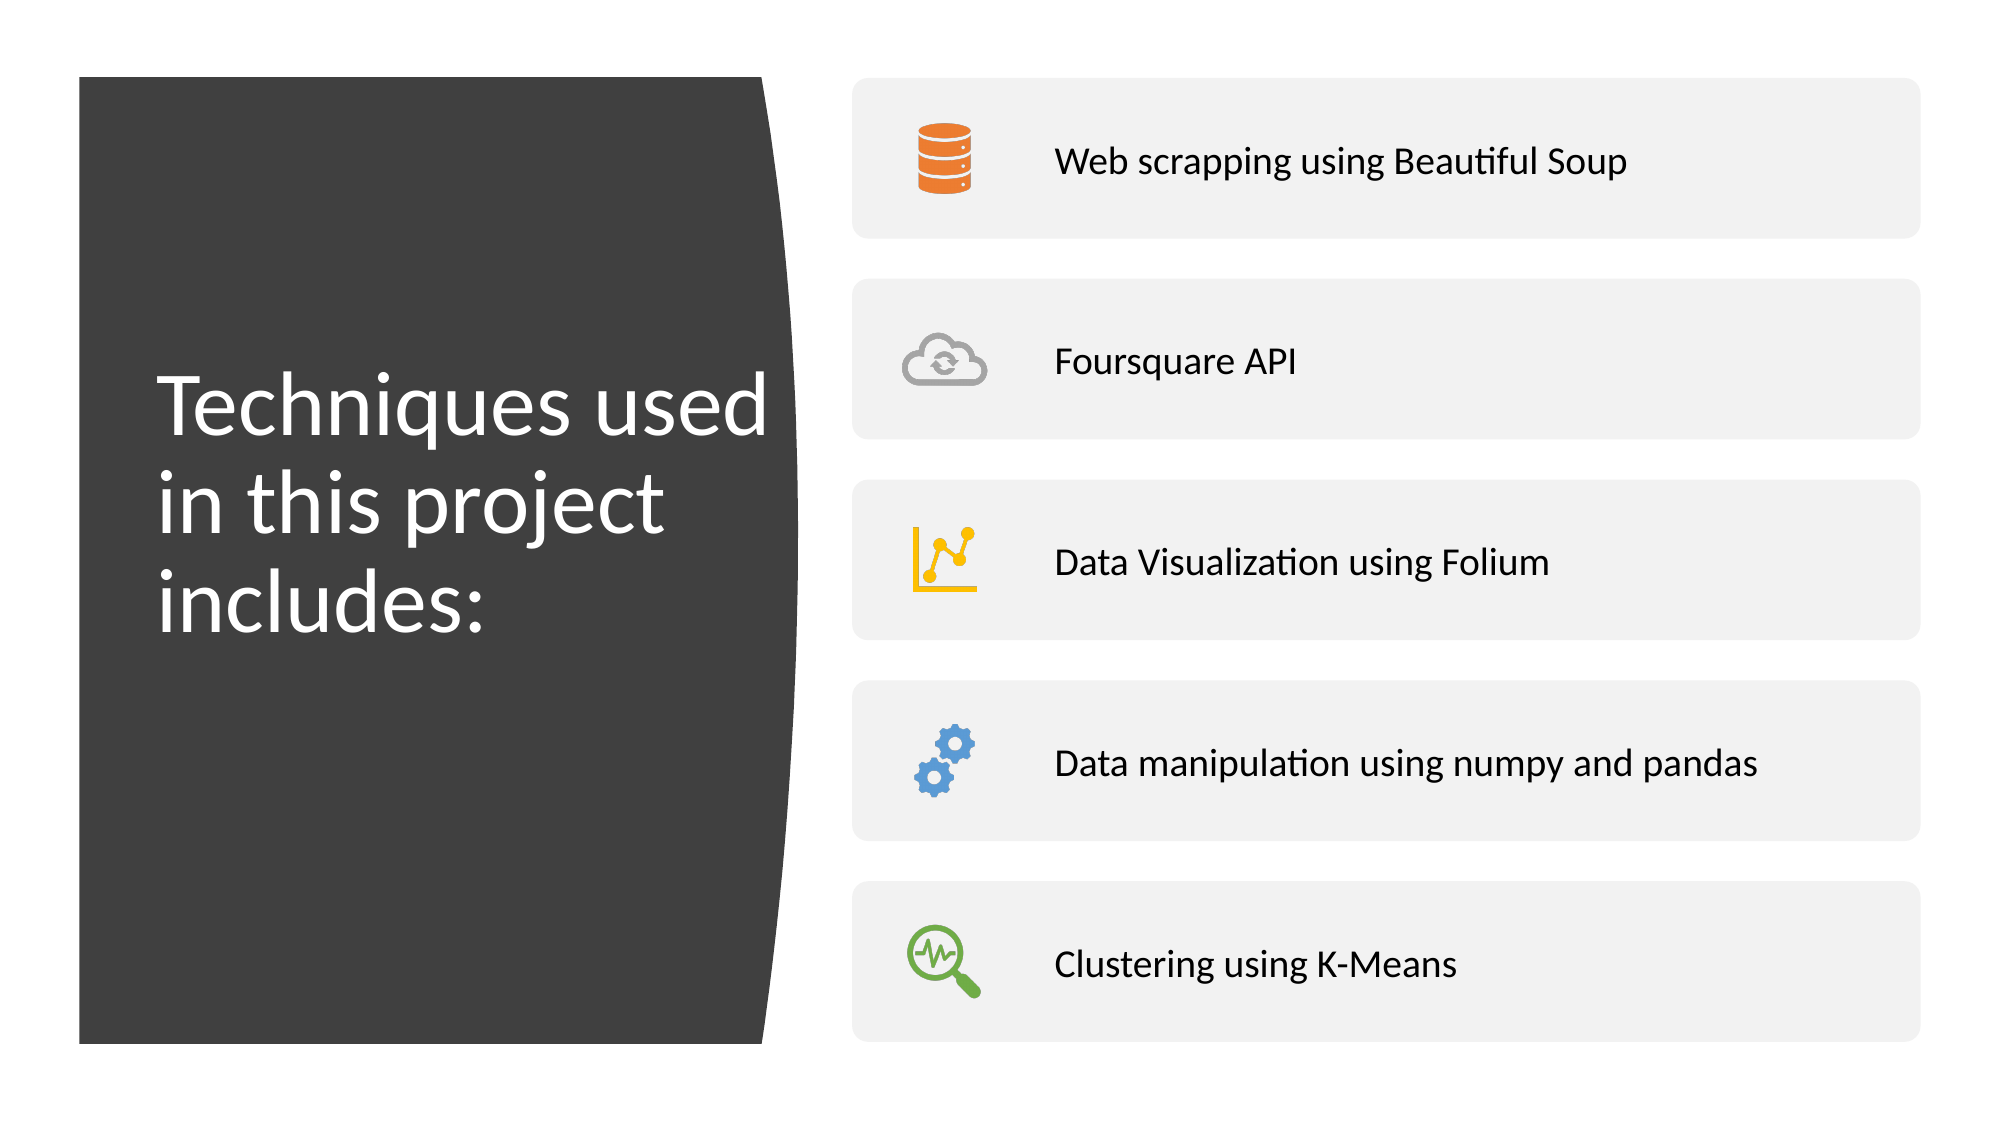

Web scrapping using Beautiful Soup
Foursquare API
Data Visualization using Folium
Data manipulation using numpy and pandas
Clustering using K-Means

# Techniques used in this project includes: